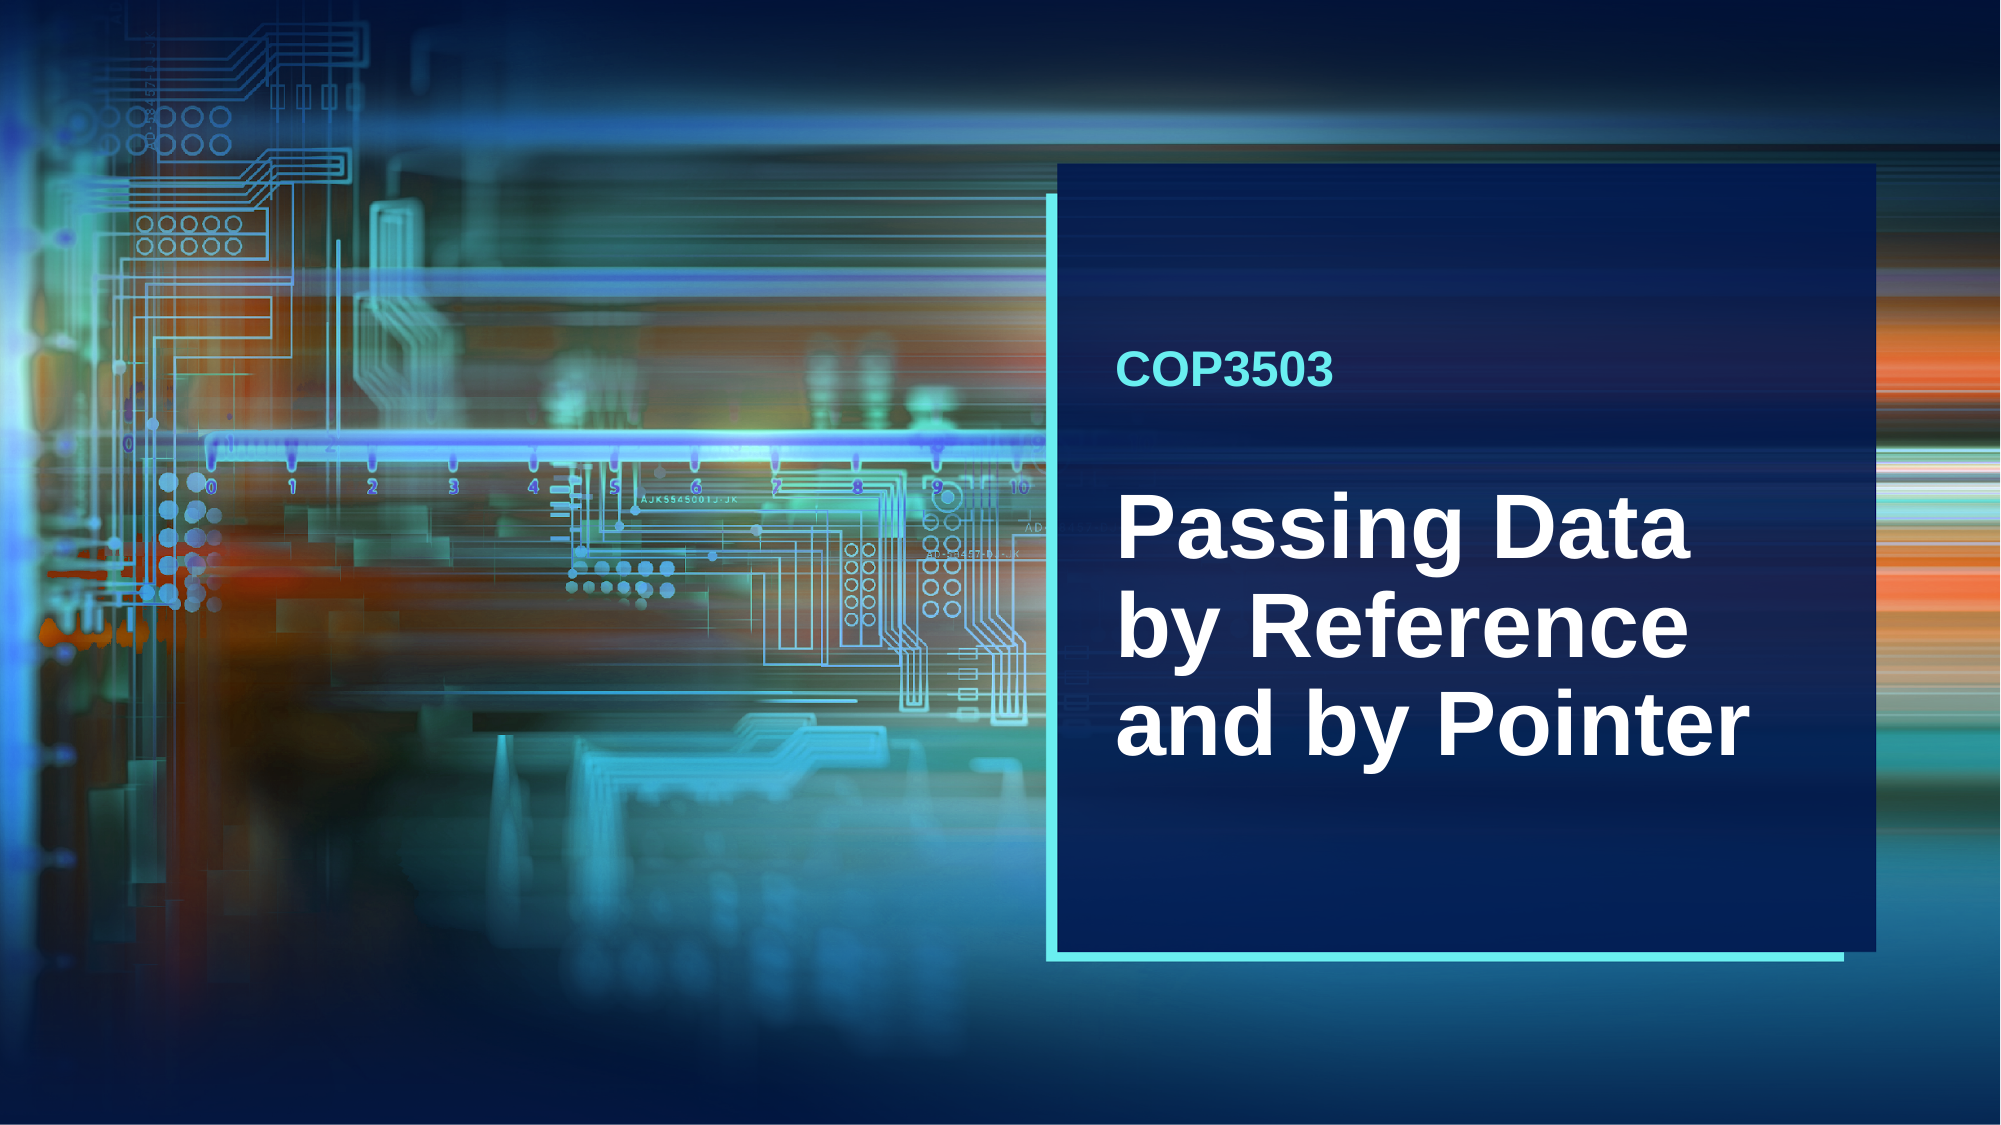

# COP3503
Passing Data by Reference and by Pointer